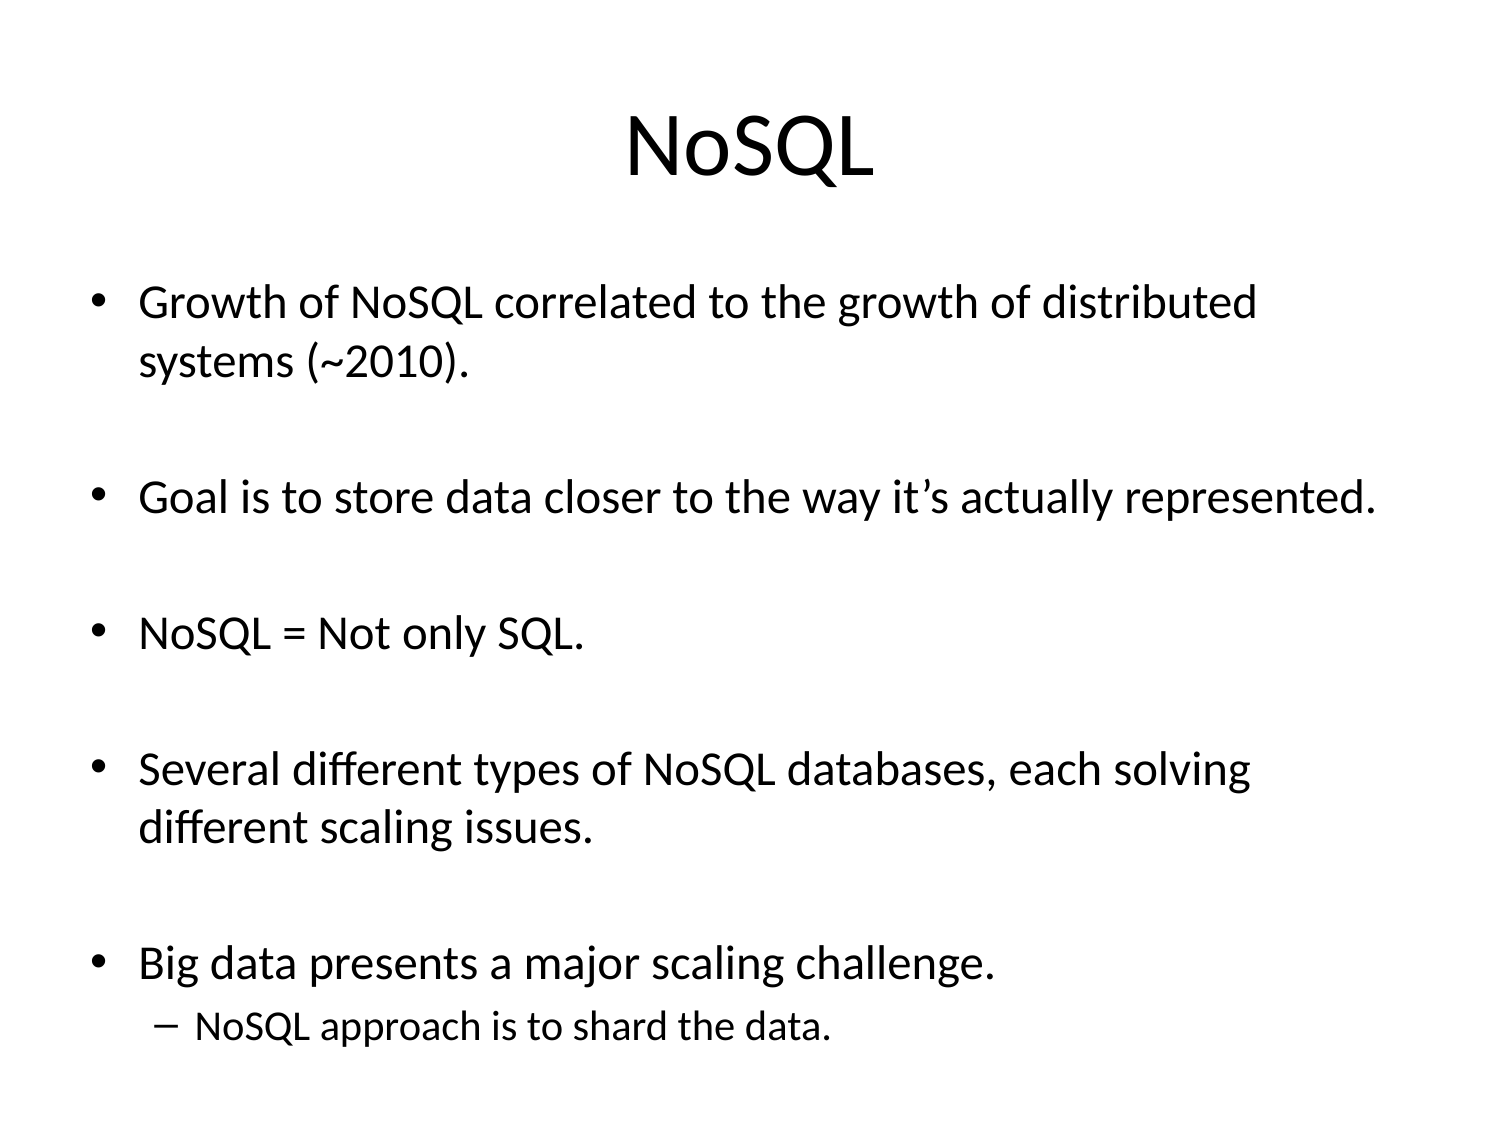

# NoSQL
Growth of NoSQL correlated to the growth of distributed systems (~2010).

Goal is to store data closer to the way it’s actually represented.

NoSQL = Not only SQL.

Several different types of NoSQL databases, each solving different scaling issues.

Big data presents a major scaling challenge.
NoSQL approach is to shard the data.